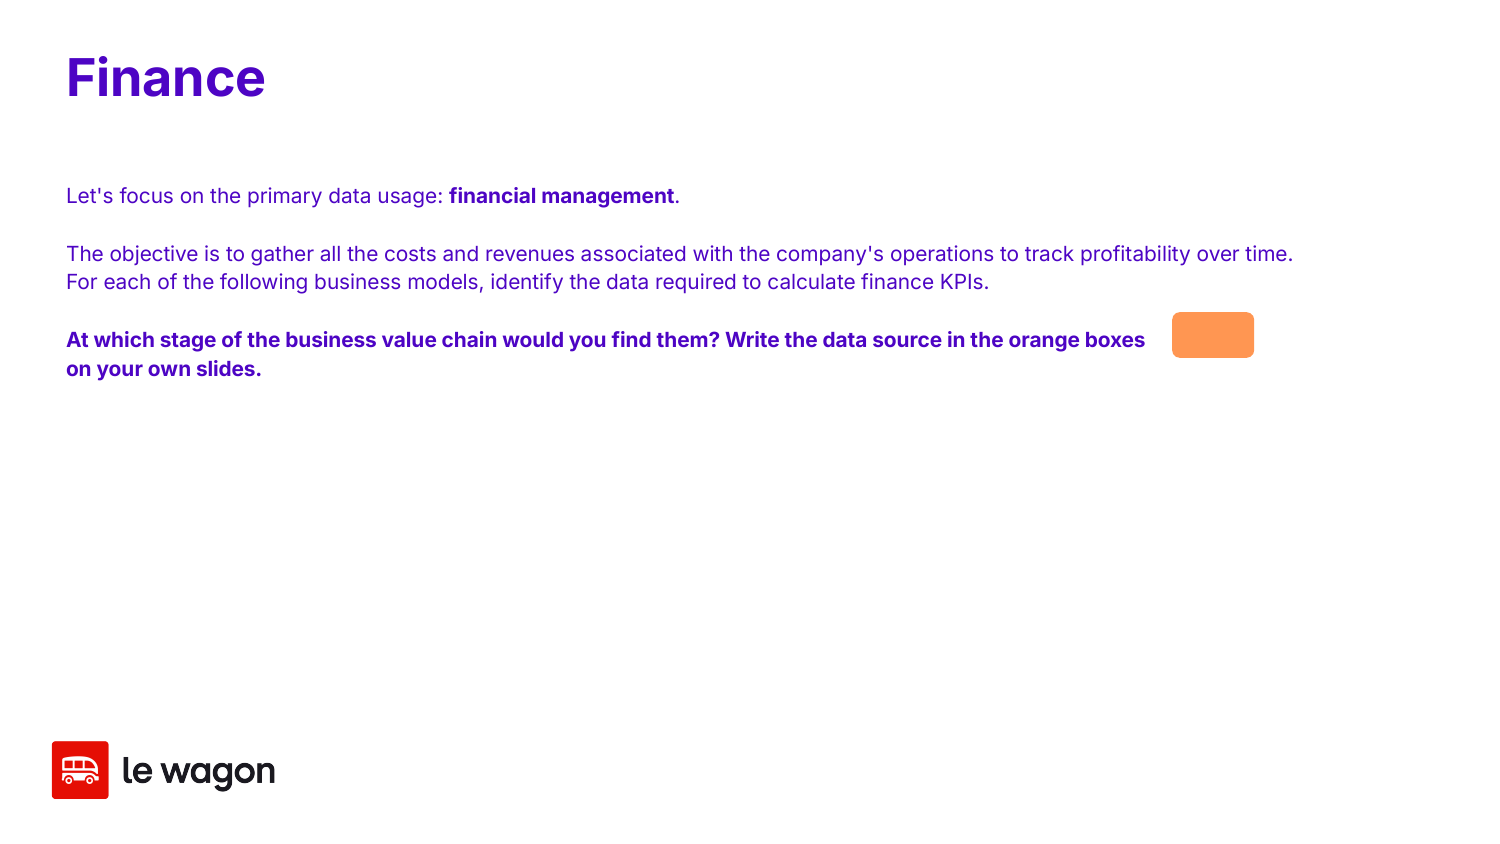

# Finance
Let's focus on the primary data usage: financial management.

The objective is to gather all the costs and revenues associated with the company's operations to track profitability over time.
For each of the following business models, identify the data required to calculate finance KPIs.

At which stage of the business value chain would you find them? Write the data source in the orange boxes 		on your own slides.